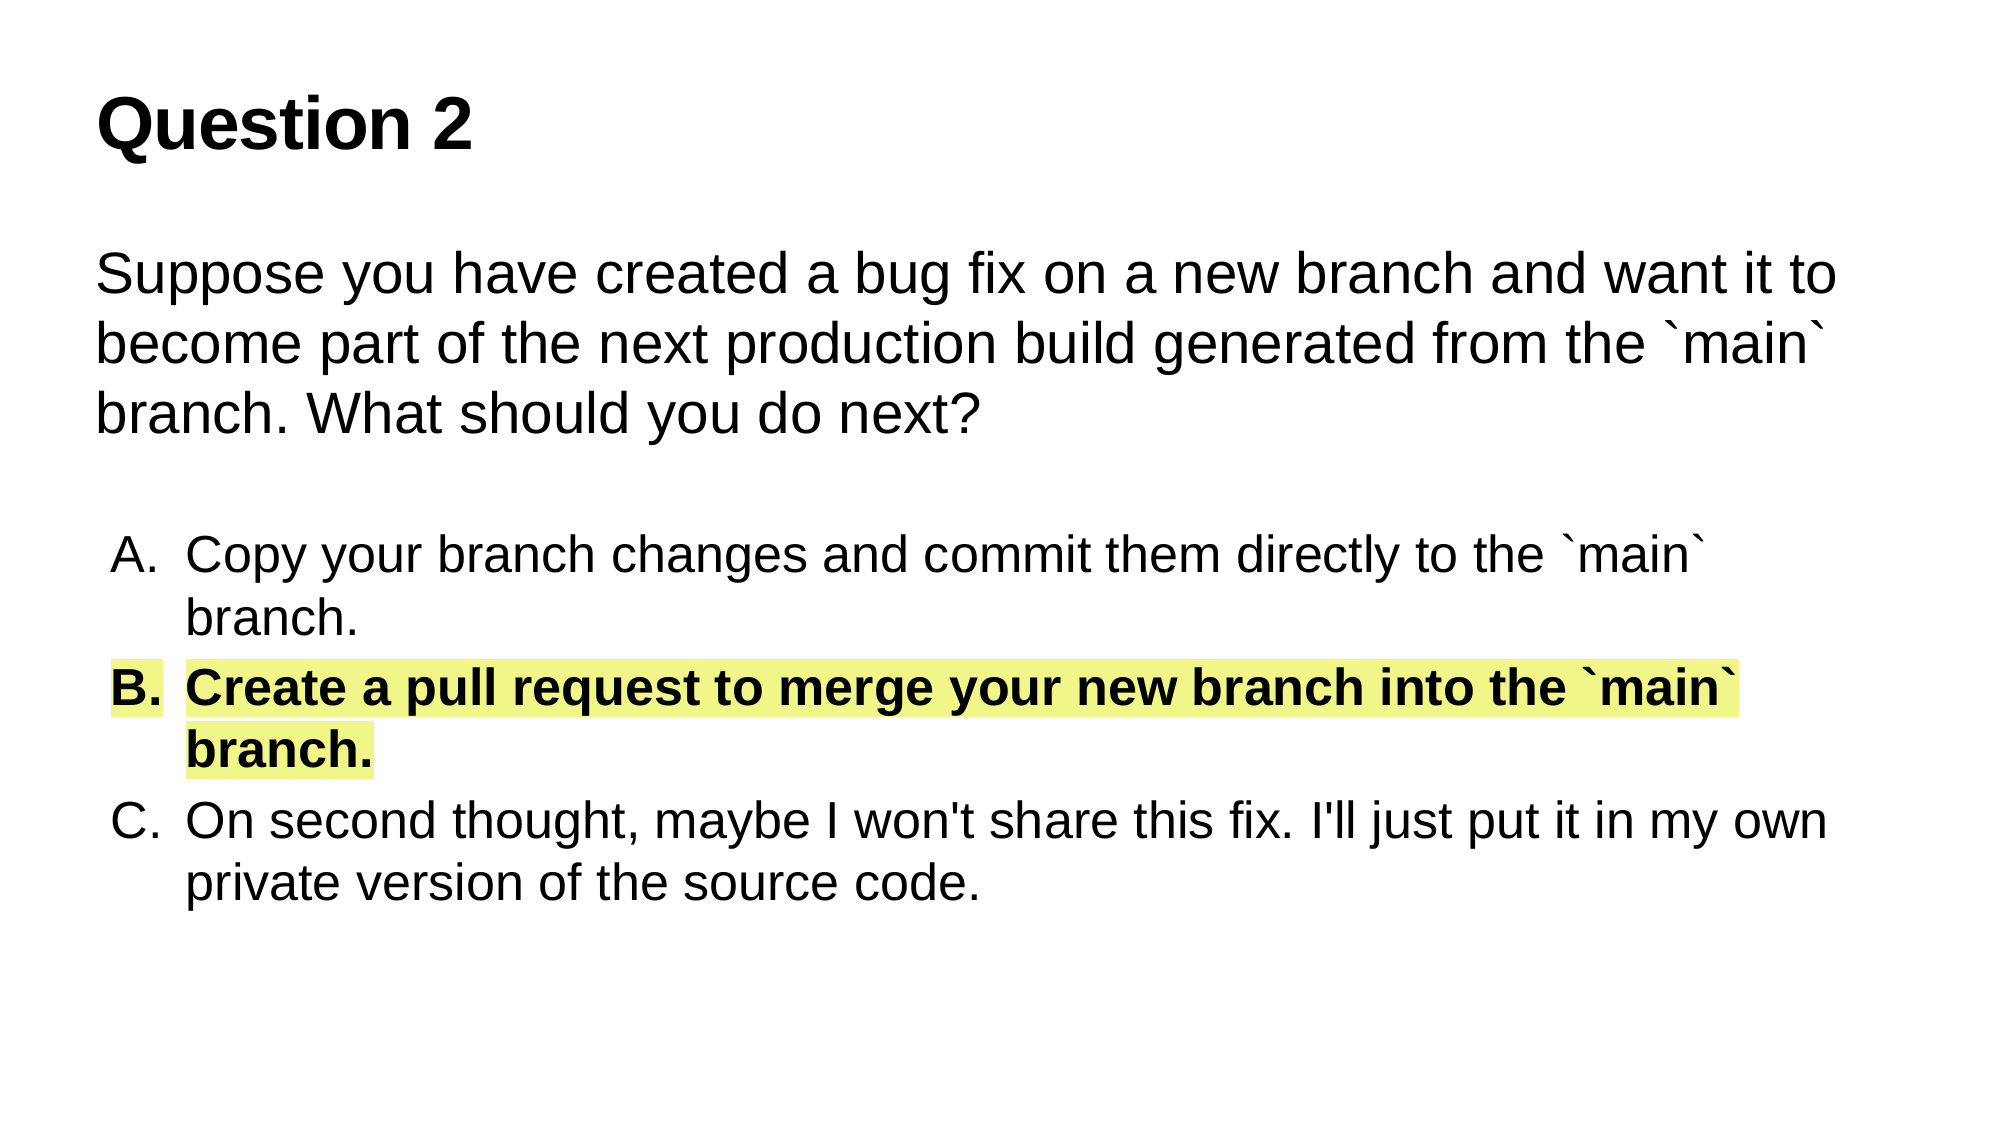

# Question 2
Suppose you have created a bug fix on a new branch and want it to become part of the next production build generated from the `main` branch. What should you do next?
Copy your branch changes and commit them directly to the `main` branch.
Create a pull request to merge your new branch into the `main` branch.
On second thought, maybe I won't share this fix. I'll just put it in my own private version of the source code.